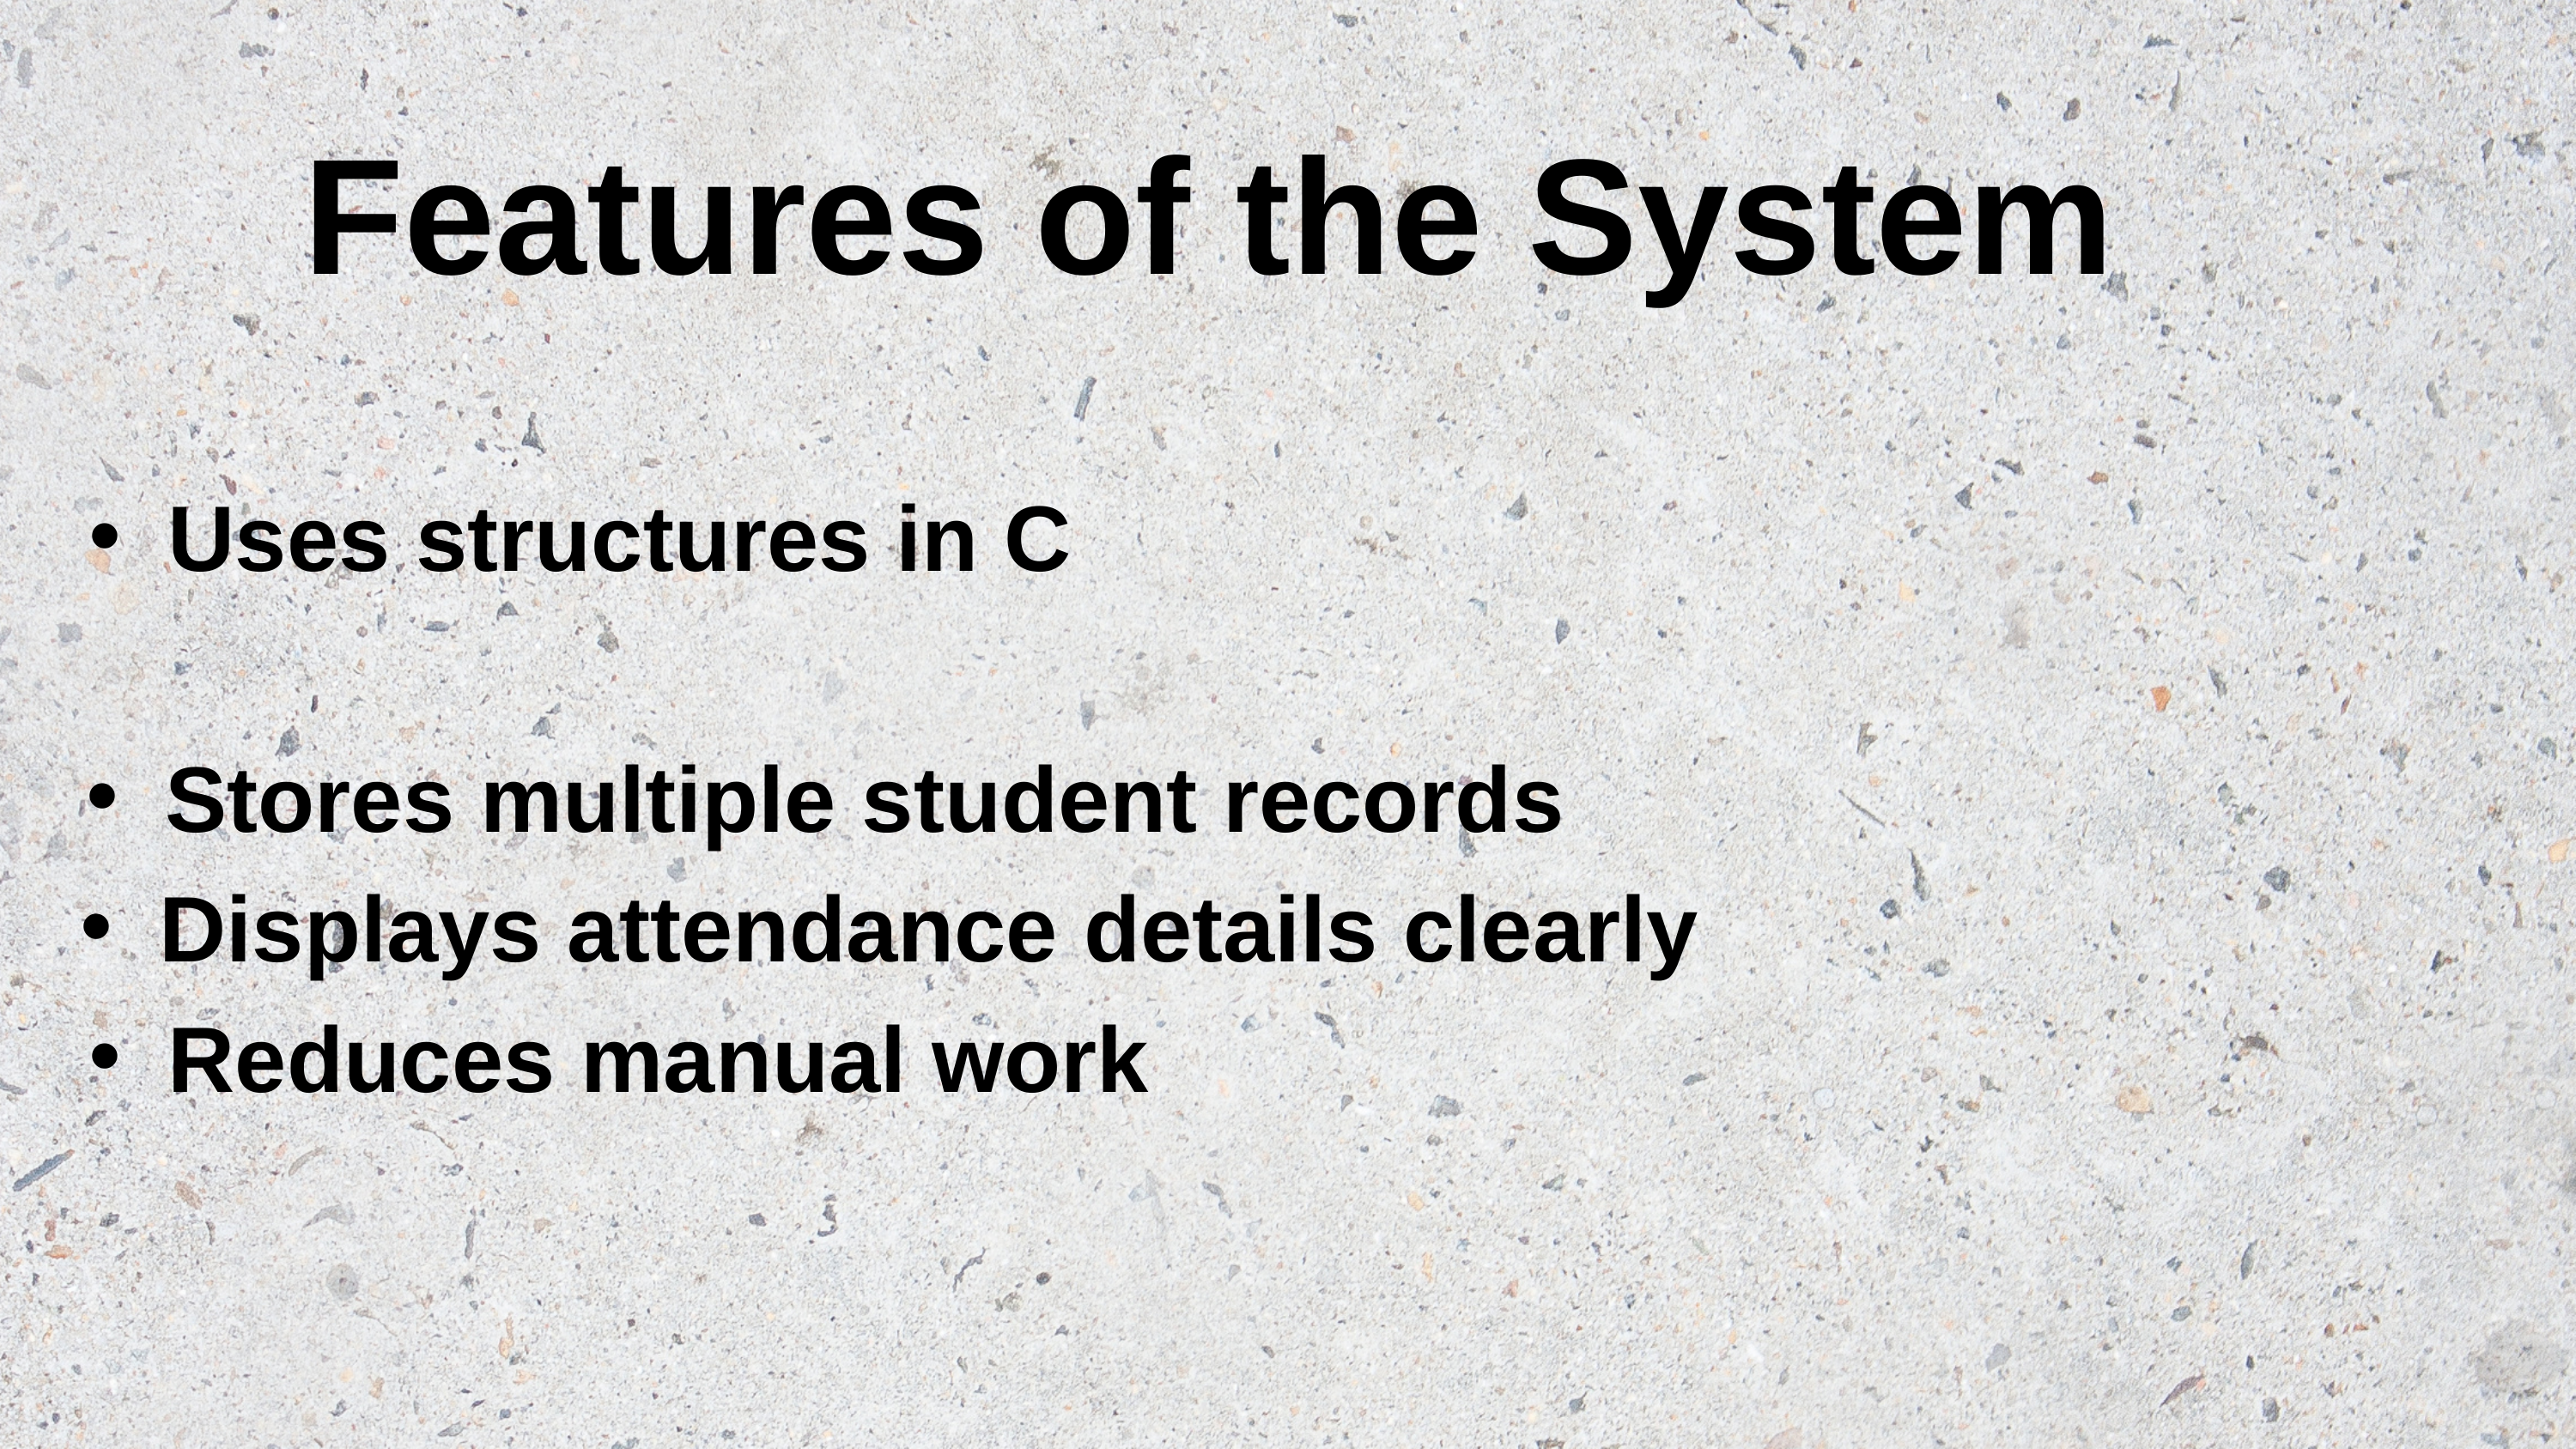

Features of the System

Uses structures in C
Stores multiple student records
Displays attendance details clearly
Reduces manual work